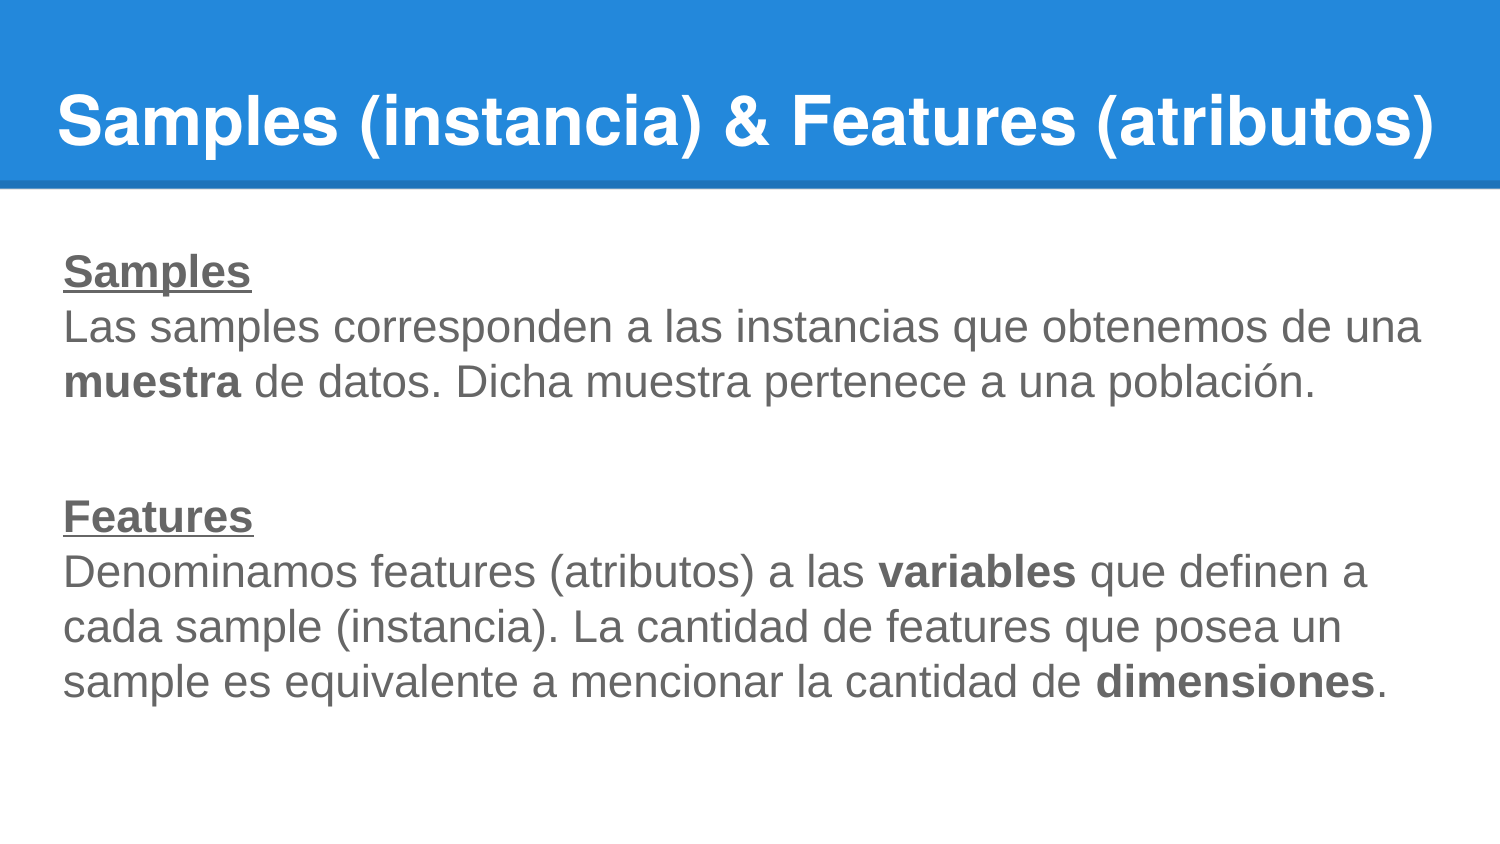

# Samples (instancia) & Features (atributos)
Samples
Las samples corresponden a las instancias que obtenemos de una muestra de datos. Dicha muestra pertenece a una población.

Features
Denominamos features (atributos) a las variables que definen a cada sample (instancia). La cantidad de features que posea un sample es equivalente a mencionar la cantidad de dimensiones.